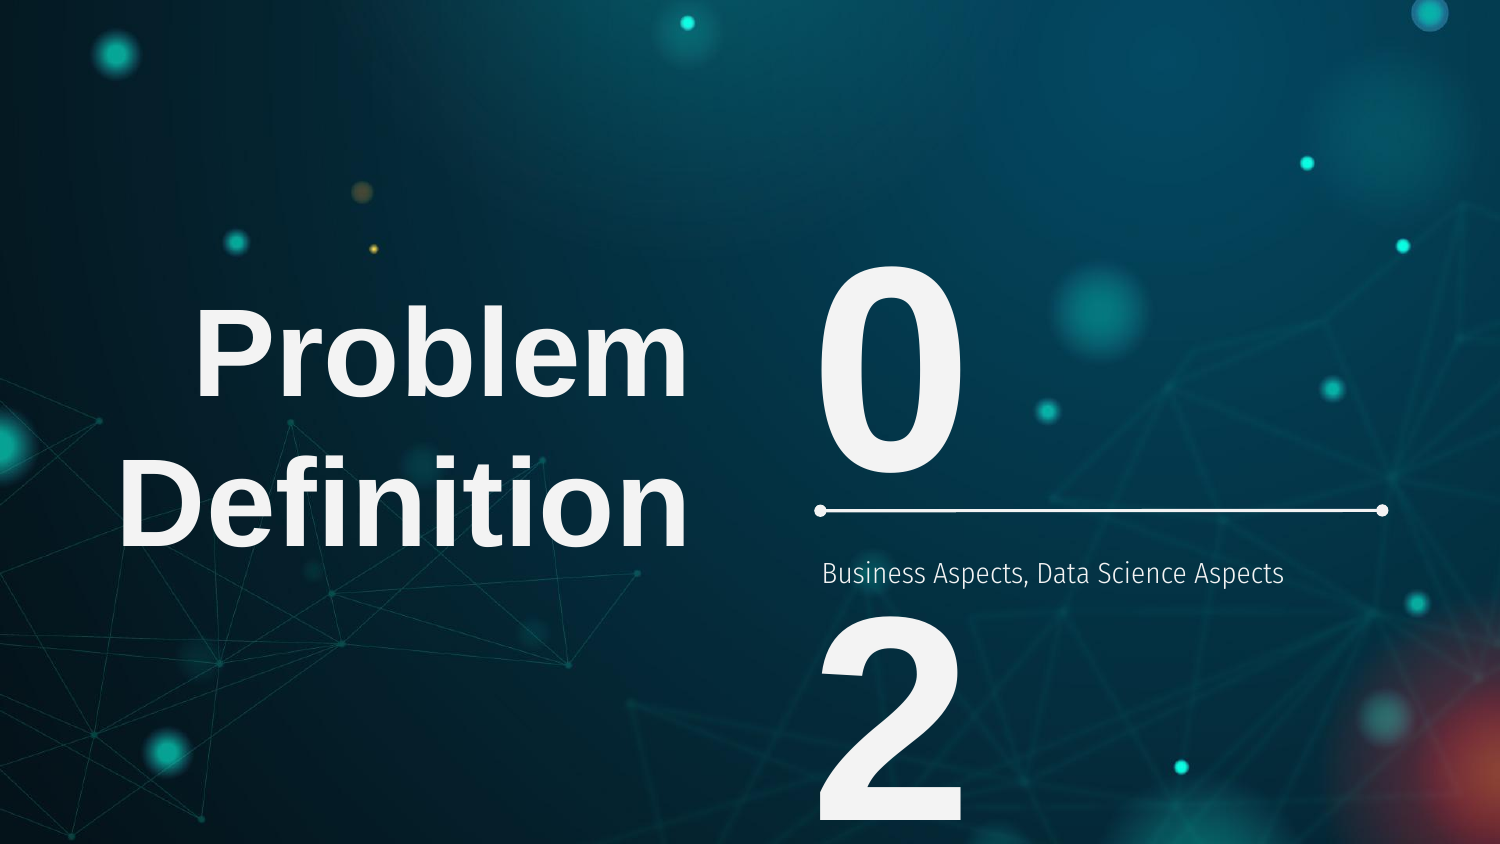

# Problem Definition
02
Business Aspects, Data Science Aspects